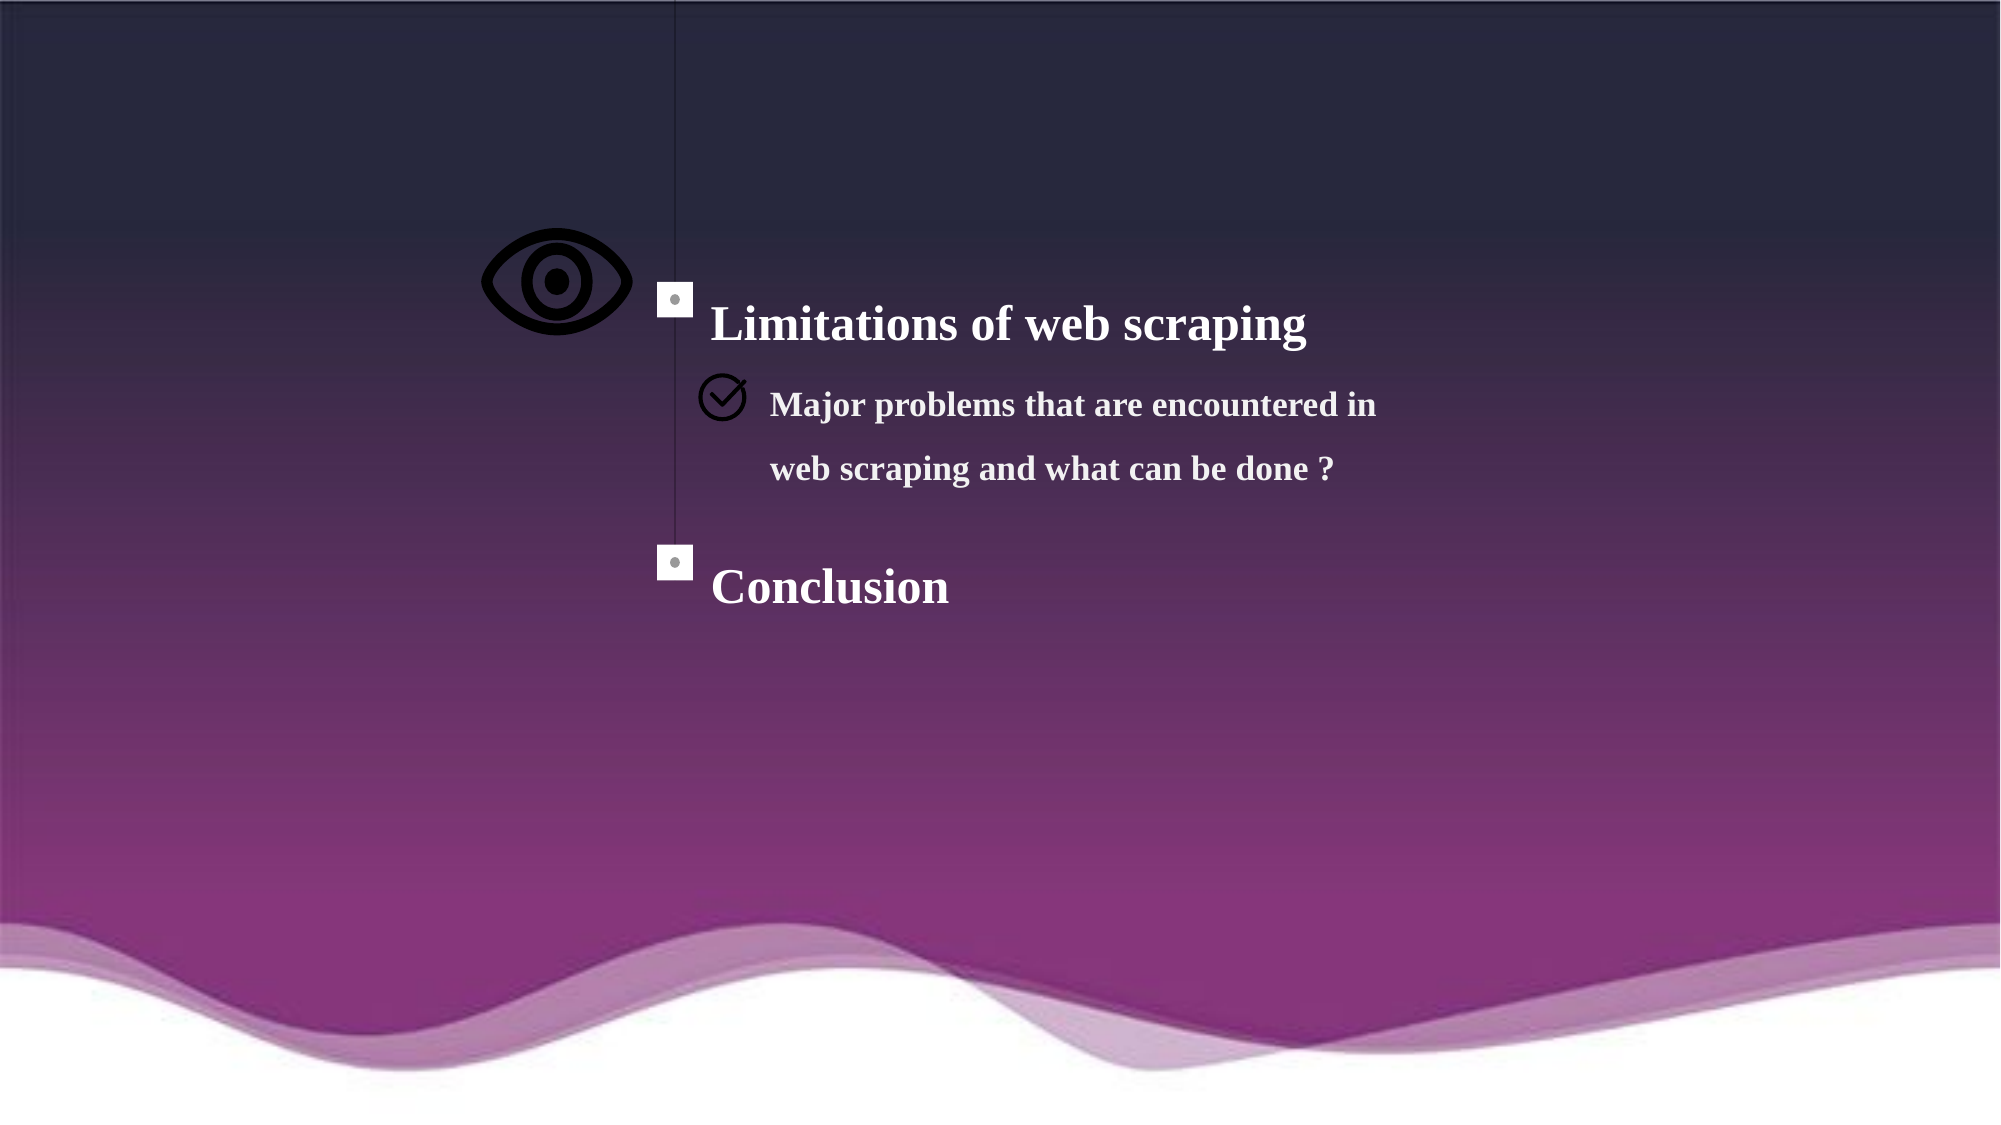

Limitations of web scraping

Major problems that are encountered in web scraping and what can be done ?

Conclusion